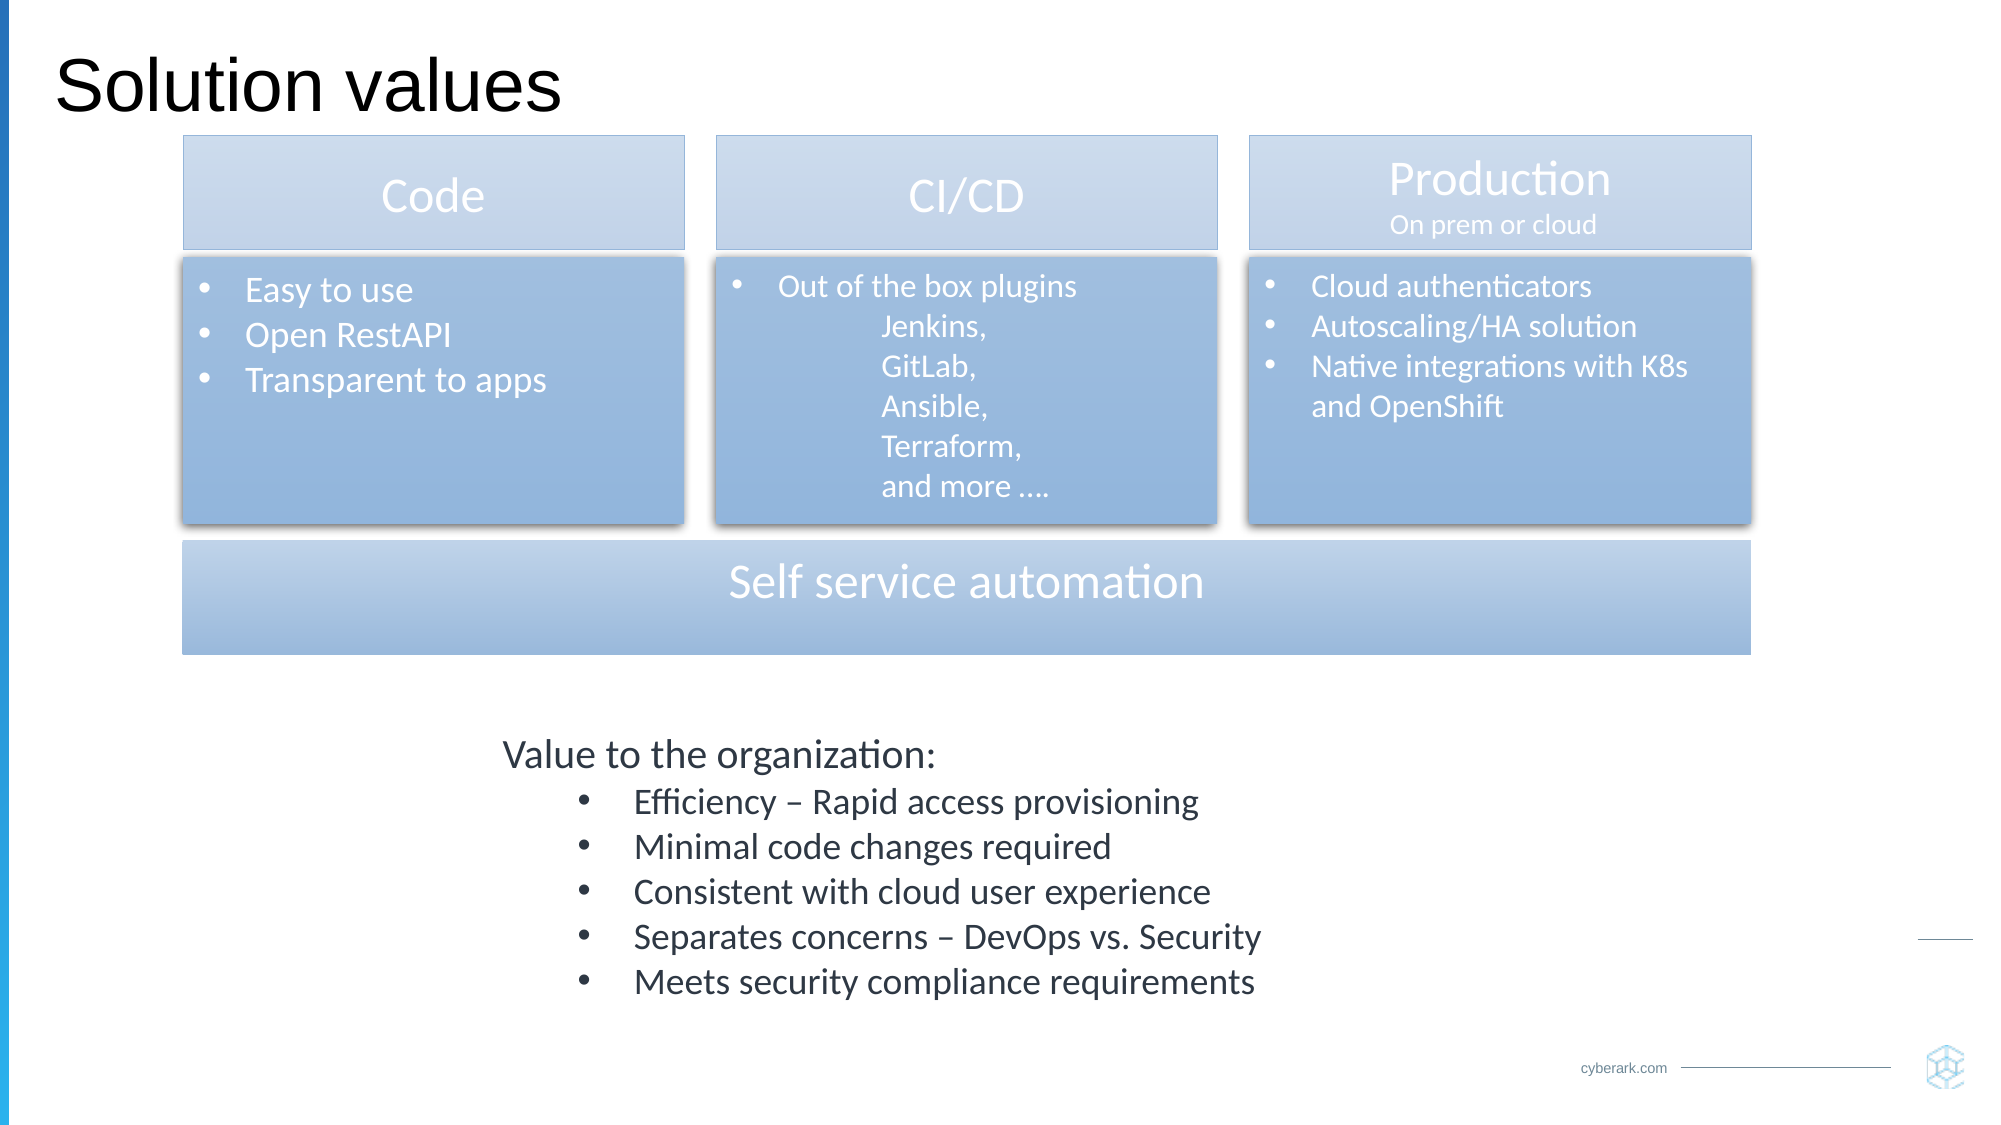

# Solution values
CI/CD
Code
Production
On prem or cloud
Easy to use
Open RestAPI
Transparent to apps

Out of the box plugins
 	Jenkins,
	GitLab,
	Ansible,
	Terraform,
	and more ….

Cloud authenticators
Autoscaling/HA solution
Native integrations with K8s and OpenShift

Self service automation
Value to the organization:
Efficiency – Rapid access provisioning
Minimal code changes required
Consistent with cloud user experience
Separates concerns – DevOps vs. Security
Meets security compliance requirements
27